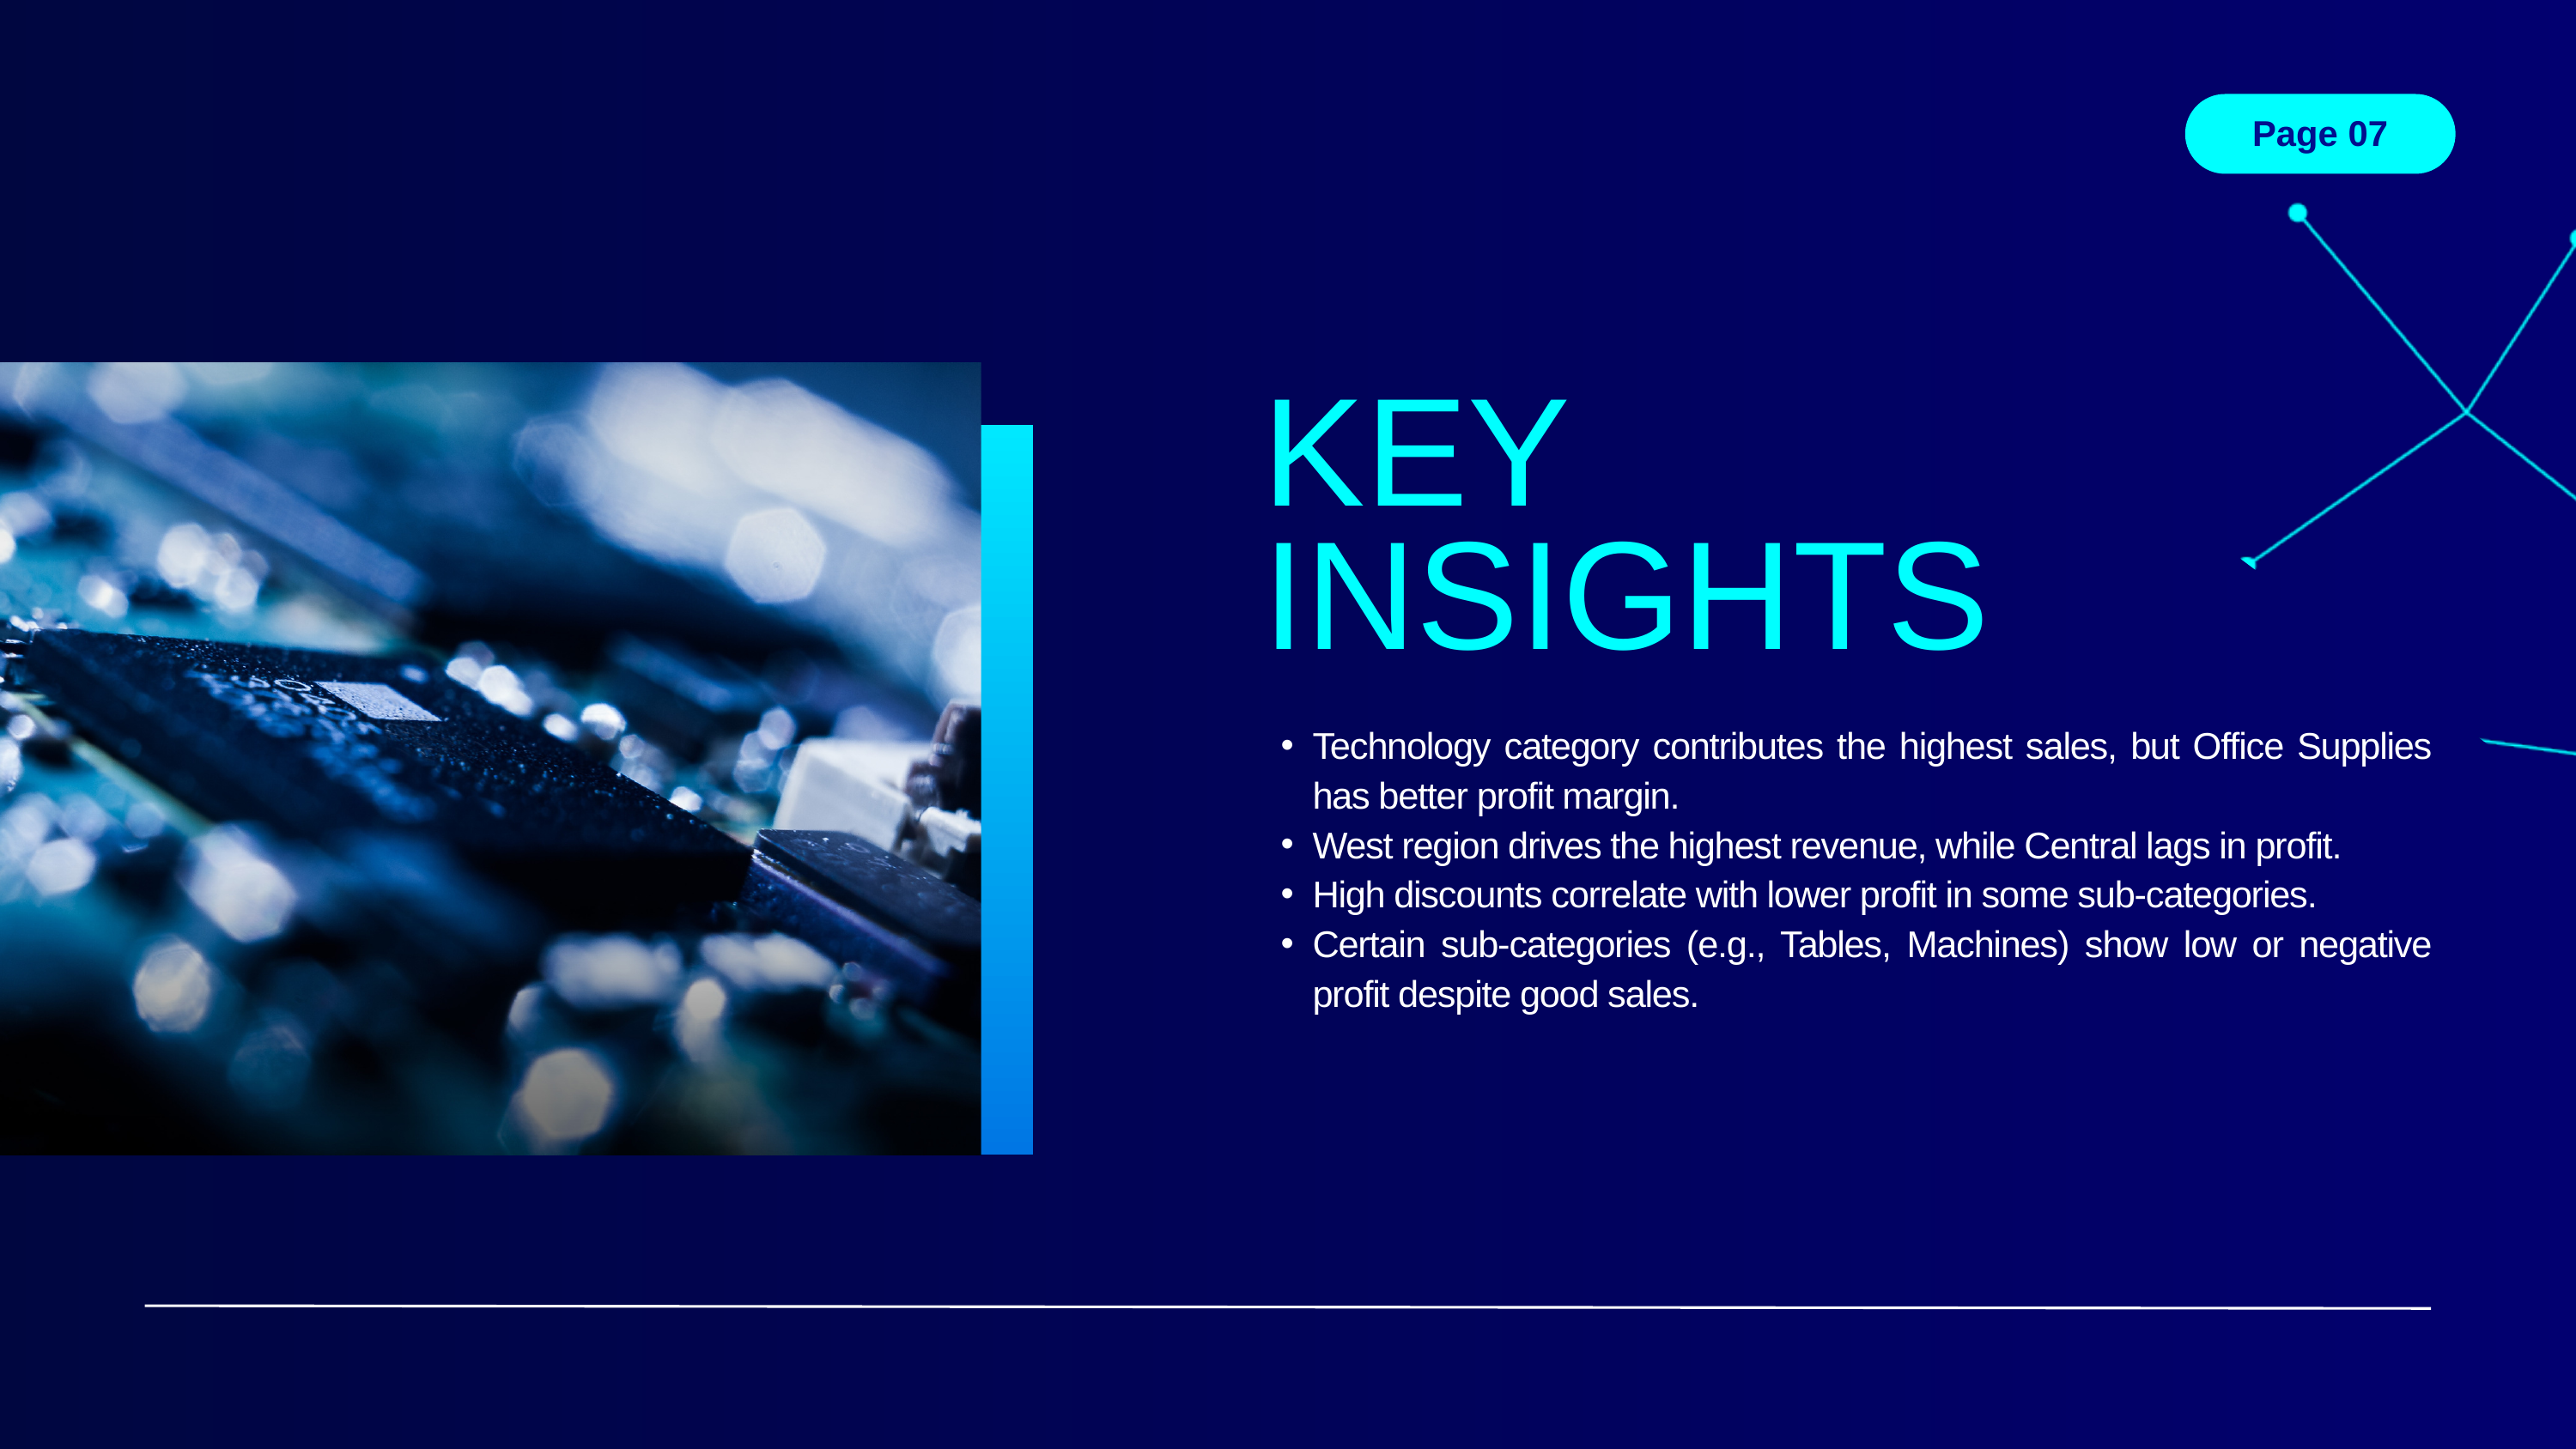

Page 07

KEY INSIGHTS

Technology category contributes the highest sales, but Office Supplies has better profit margin.
West region drives the highest revenue, while Central lags in profit.
High discounts correlate with lower profit in some sub-categories.
Certain sub-categories (e.g., Tables, Machines) show low or negative profit despite good sales.